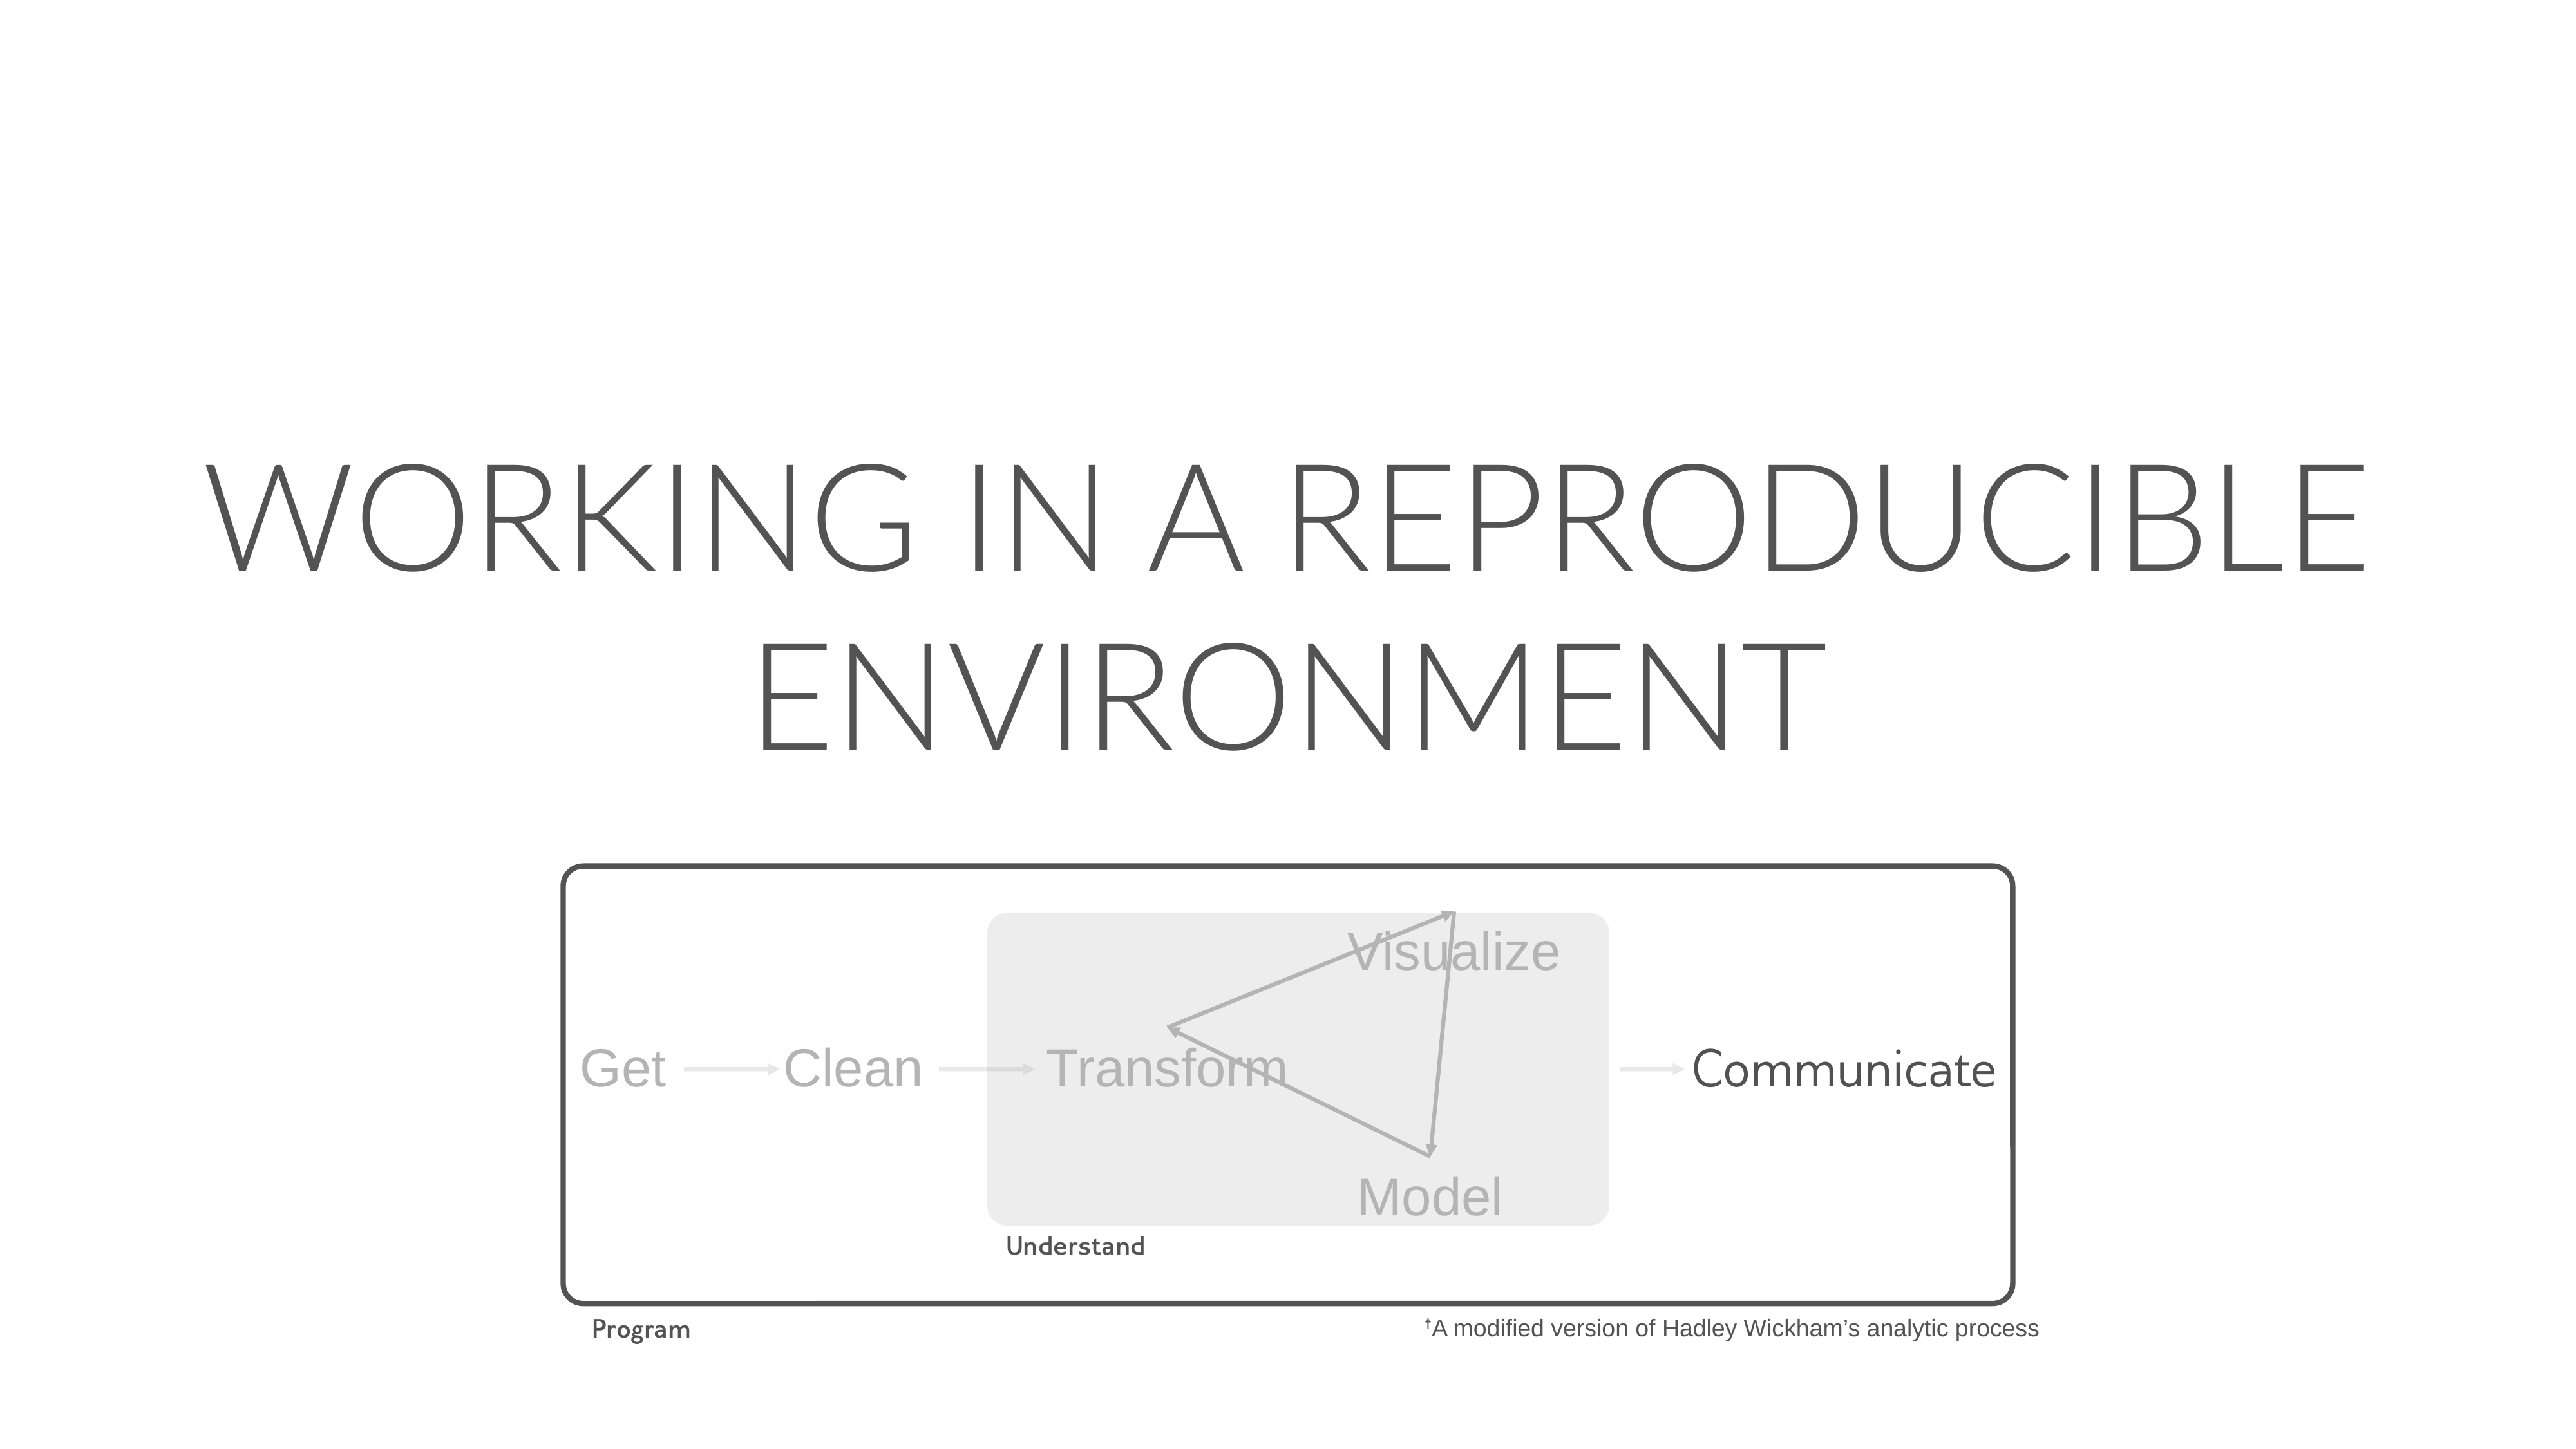

# working in a reproducible environment

Visualize
Get
Clean
Transform
Communicate

Model
Understand
☨A modified version of Hadley Wickham’s analytic process
Program